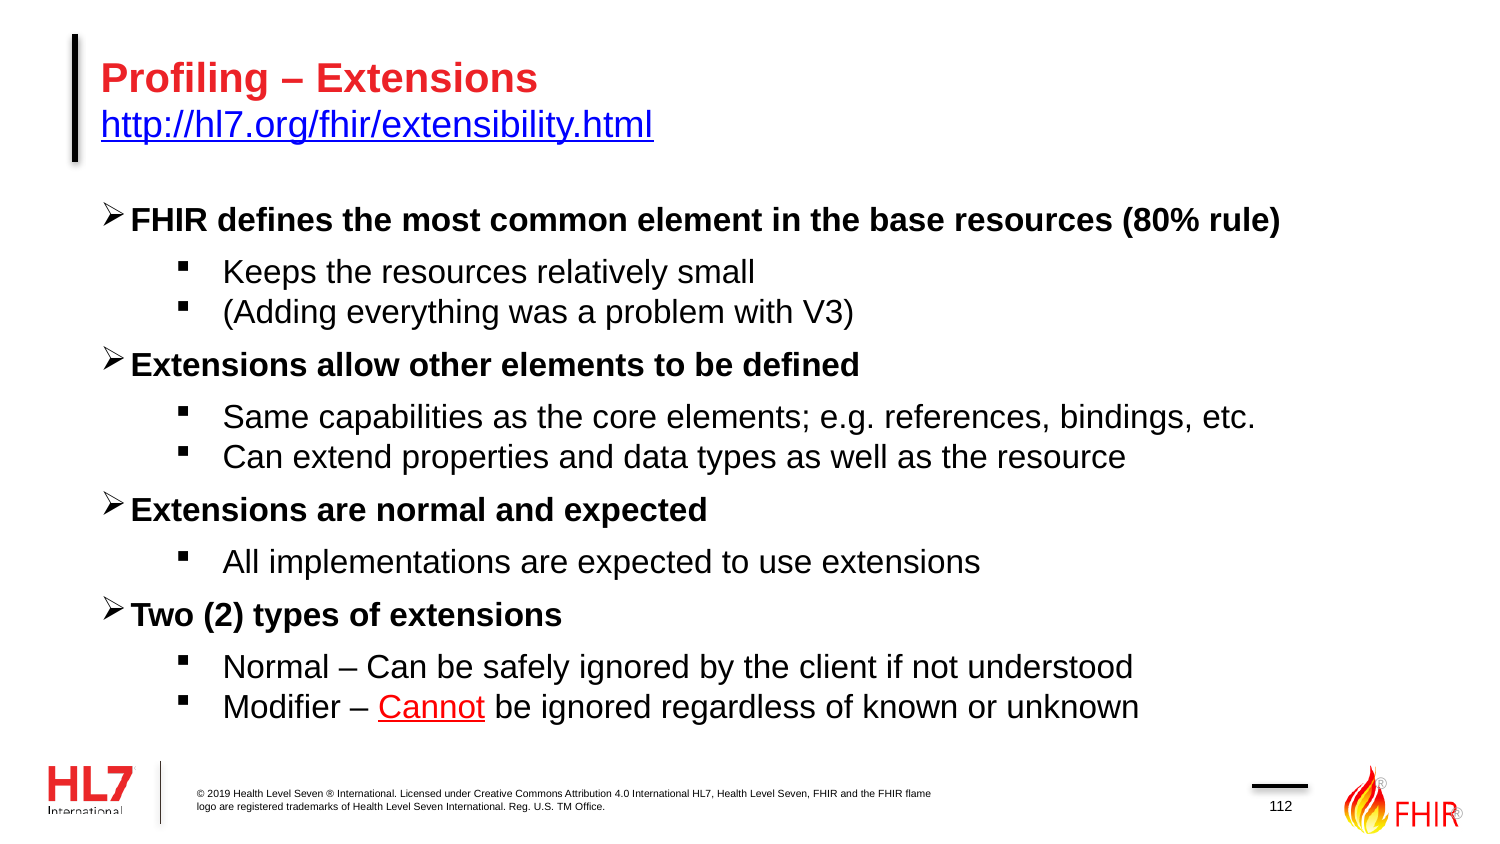

# Profiling – Extensions http://hl7.org/fhir/extensibility.html
FHIR defines the most common element in the base resources (80% rule)
Keeps the resources relatively small
(Adding everything was a problem with V3)
Extensions allow other elements to be defined
Same capabilities as the core elements; e.g. references, bindings, etc.
Can extend properties and data types as well as the resource
Extensions are normal and expected
All implementations are expected to use extensions
Two (2) types of extensions
Normal – Can be safely ignored by the client if not understood
Modifier – Cannot be ignored regardless of known or unknown
112
© 2019 Health Level Seven ® International. Licensed under Creative Commons Attribution 4.0 International HL7, Health Level Seven, FHIR and the FHIR flame logo are registered trademarks of Health Level Seven International. Reg. U.S. TM Office.